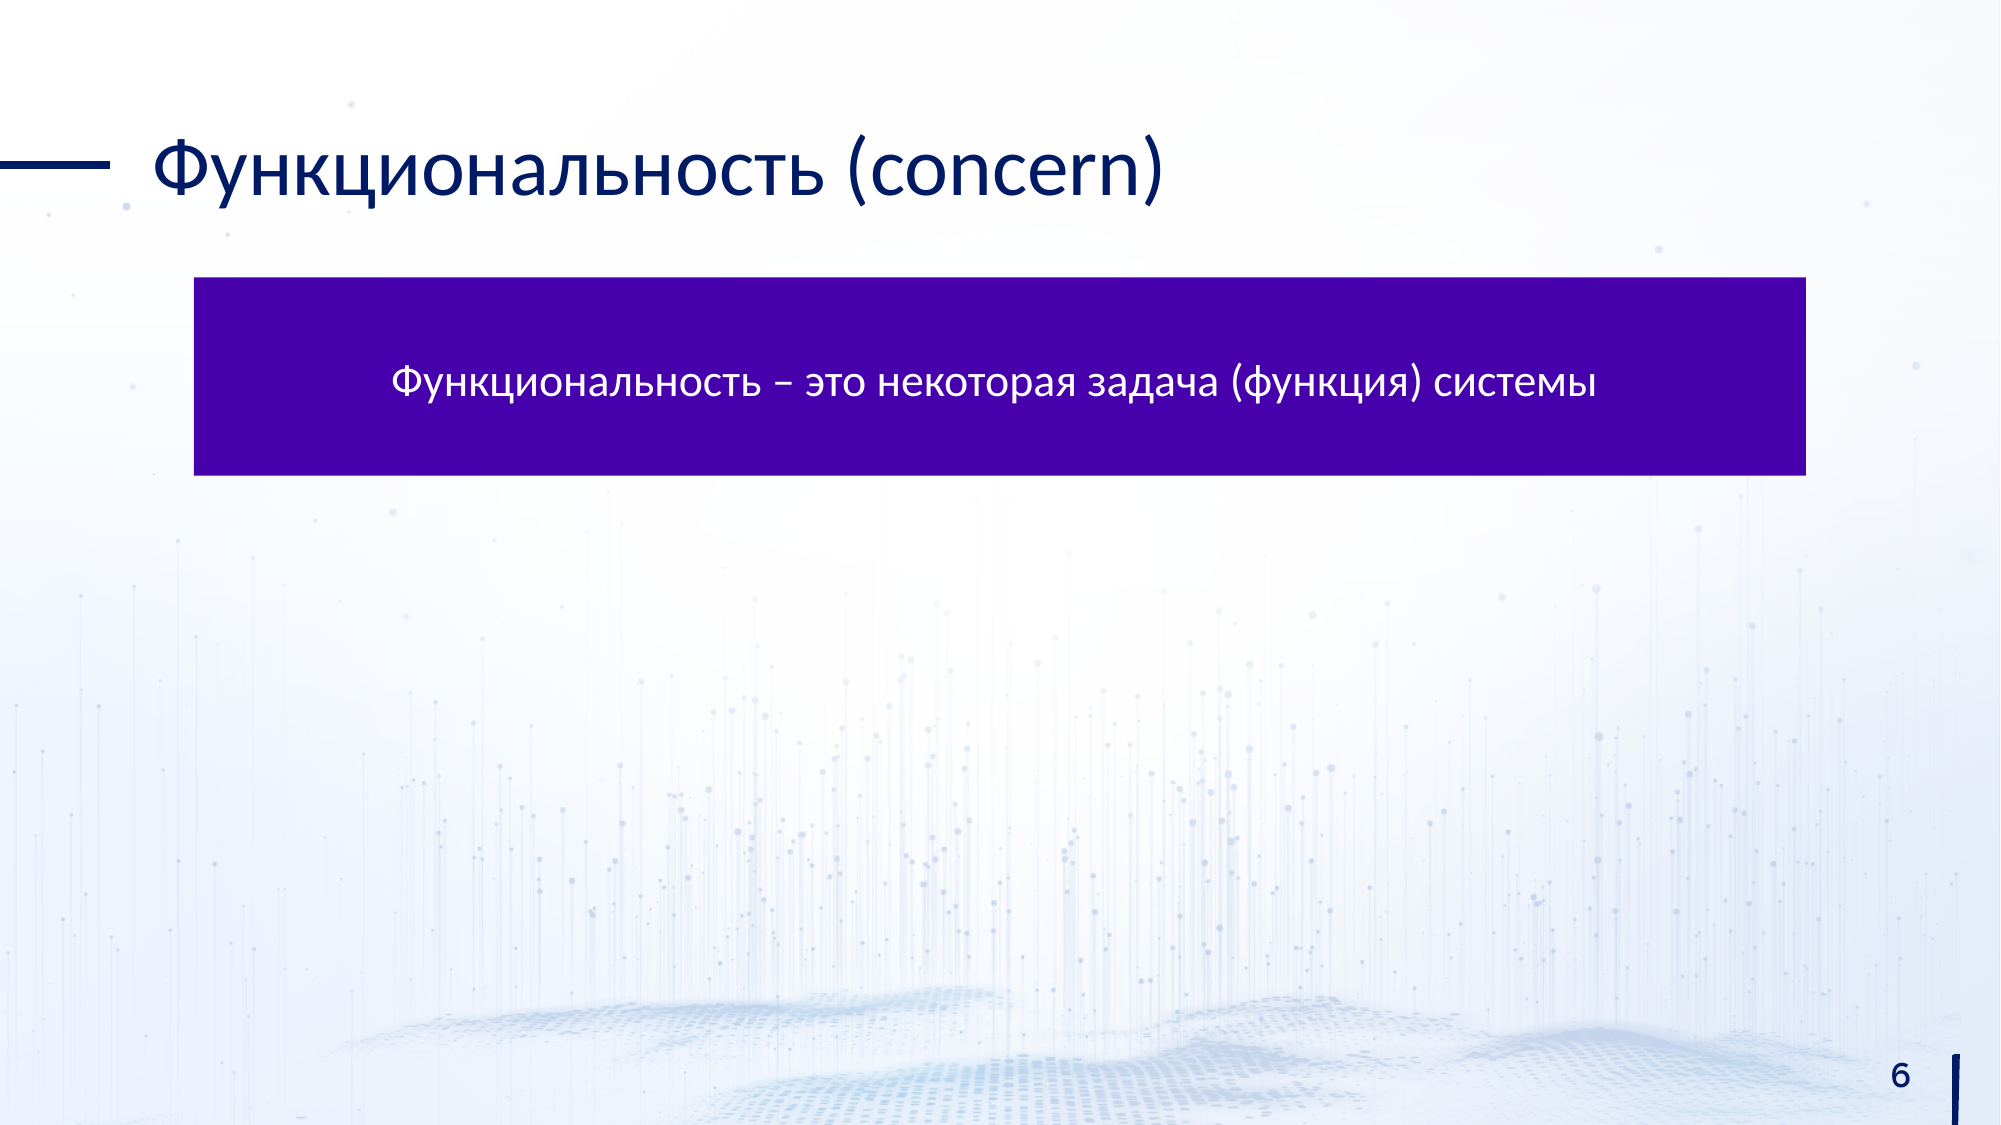

# Функциональность (concern)
Функциональность – это некоторая задача (функция) системы
6